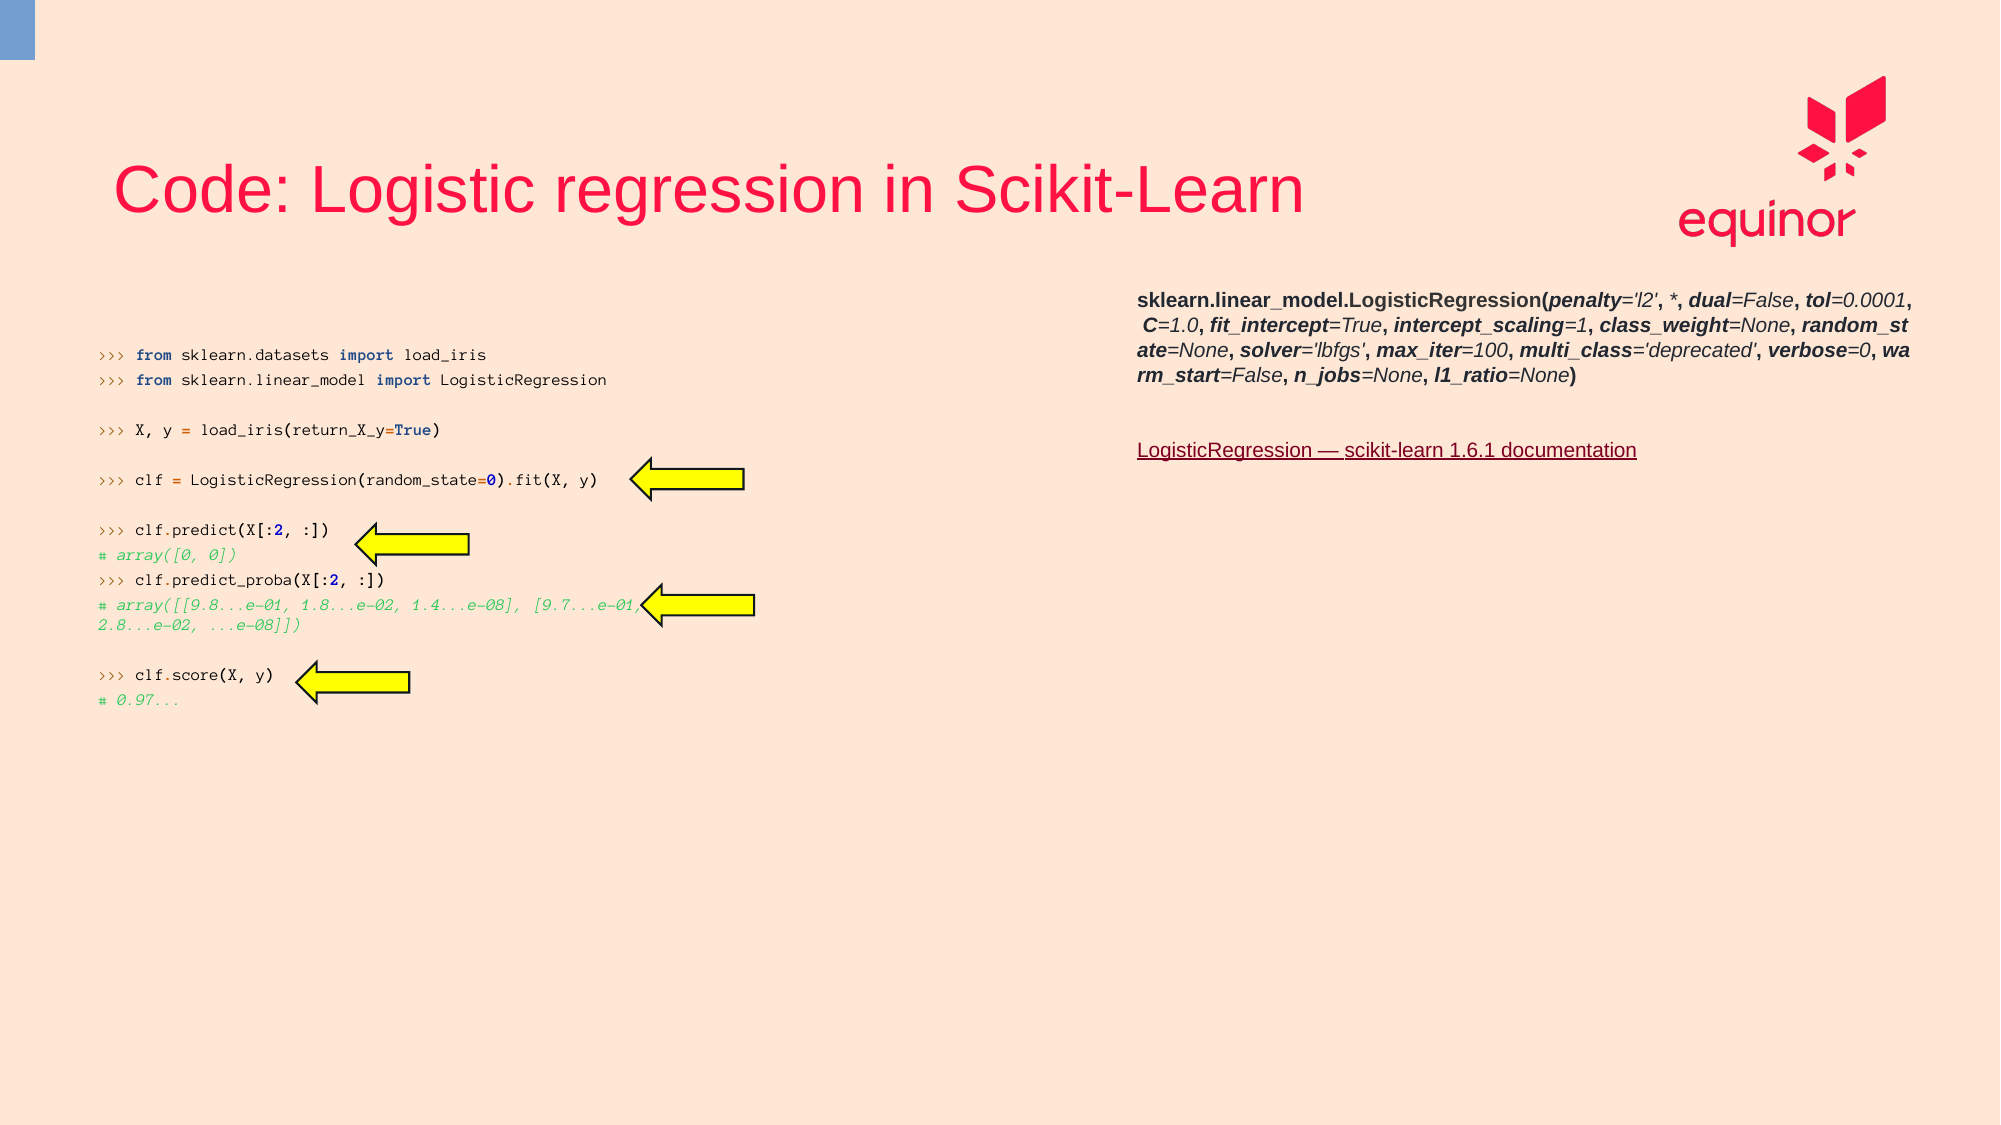

Code: Logistic regression in Scikit-Learn
sklearn.linear_model.LogisticRegression(penalty='l2', *, dual=False, tol=0.0001, C=1.0, fit_intercept=True, intercept_scaling=1, class_weight=None, random_state=None, solver='lbfgs', max_iter=100, multi_class='deprecated', verbose=0, warm_start=False, n_jobs=None, l1_ratio=None)

LogisticRegression — scikit-learn 1.6.1 documentation

>>> from sklearn.datasets import load_iris
>>> from sklearn.linear_model import LogisticRegression

>>> X, y = load_iris(return_X_y=True)

>>> clf = LogisticRegression(random_state=0).fit(X, y)

>>> clf.predict(X[:2, :])
# array([0, 0])
>>> clf.predict_proba(X[:2, :])
# array([[9.8...e-01, 1.8...e-02, 1.4...e-08], [9.7...e-01, 2.8...e-02, ...e-08]])

>>> clf.score(X, y)
# 0.97...